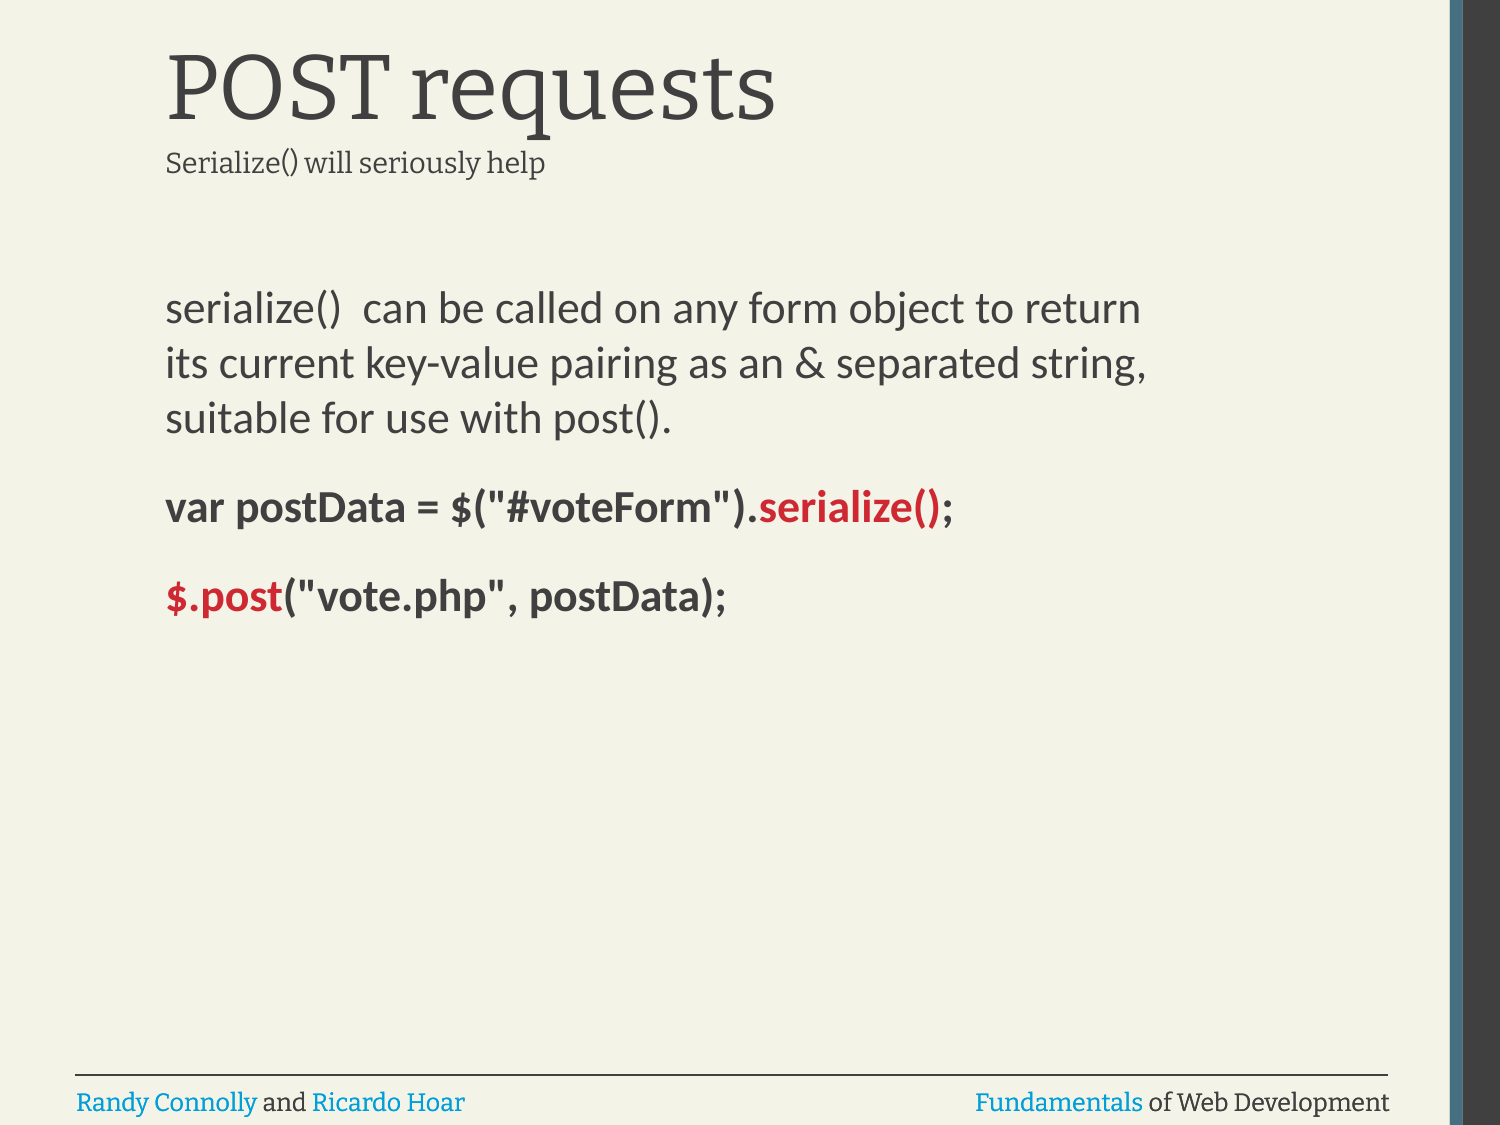

# POST requests
Serialize() will seriously help
serialize()  can be called on any form object to return its current key-value pairing as an & separated string, suitable for use with post().
var postData = $("#voteForm").serialize();
$.post("vote.php", postData);